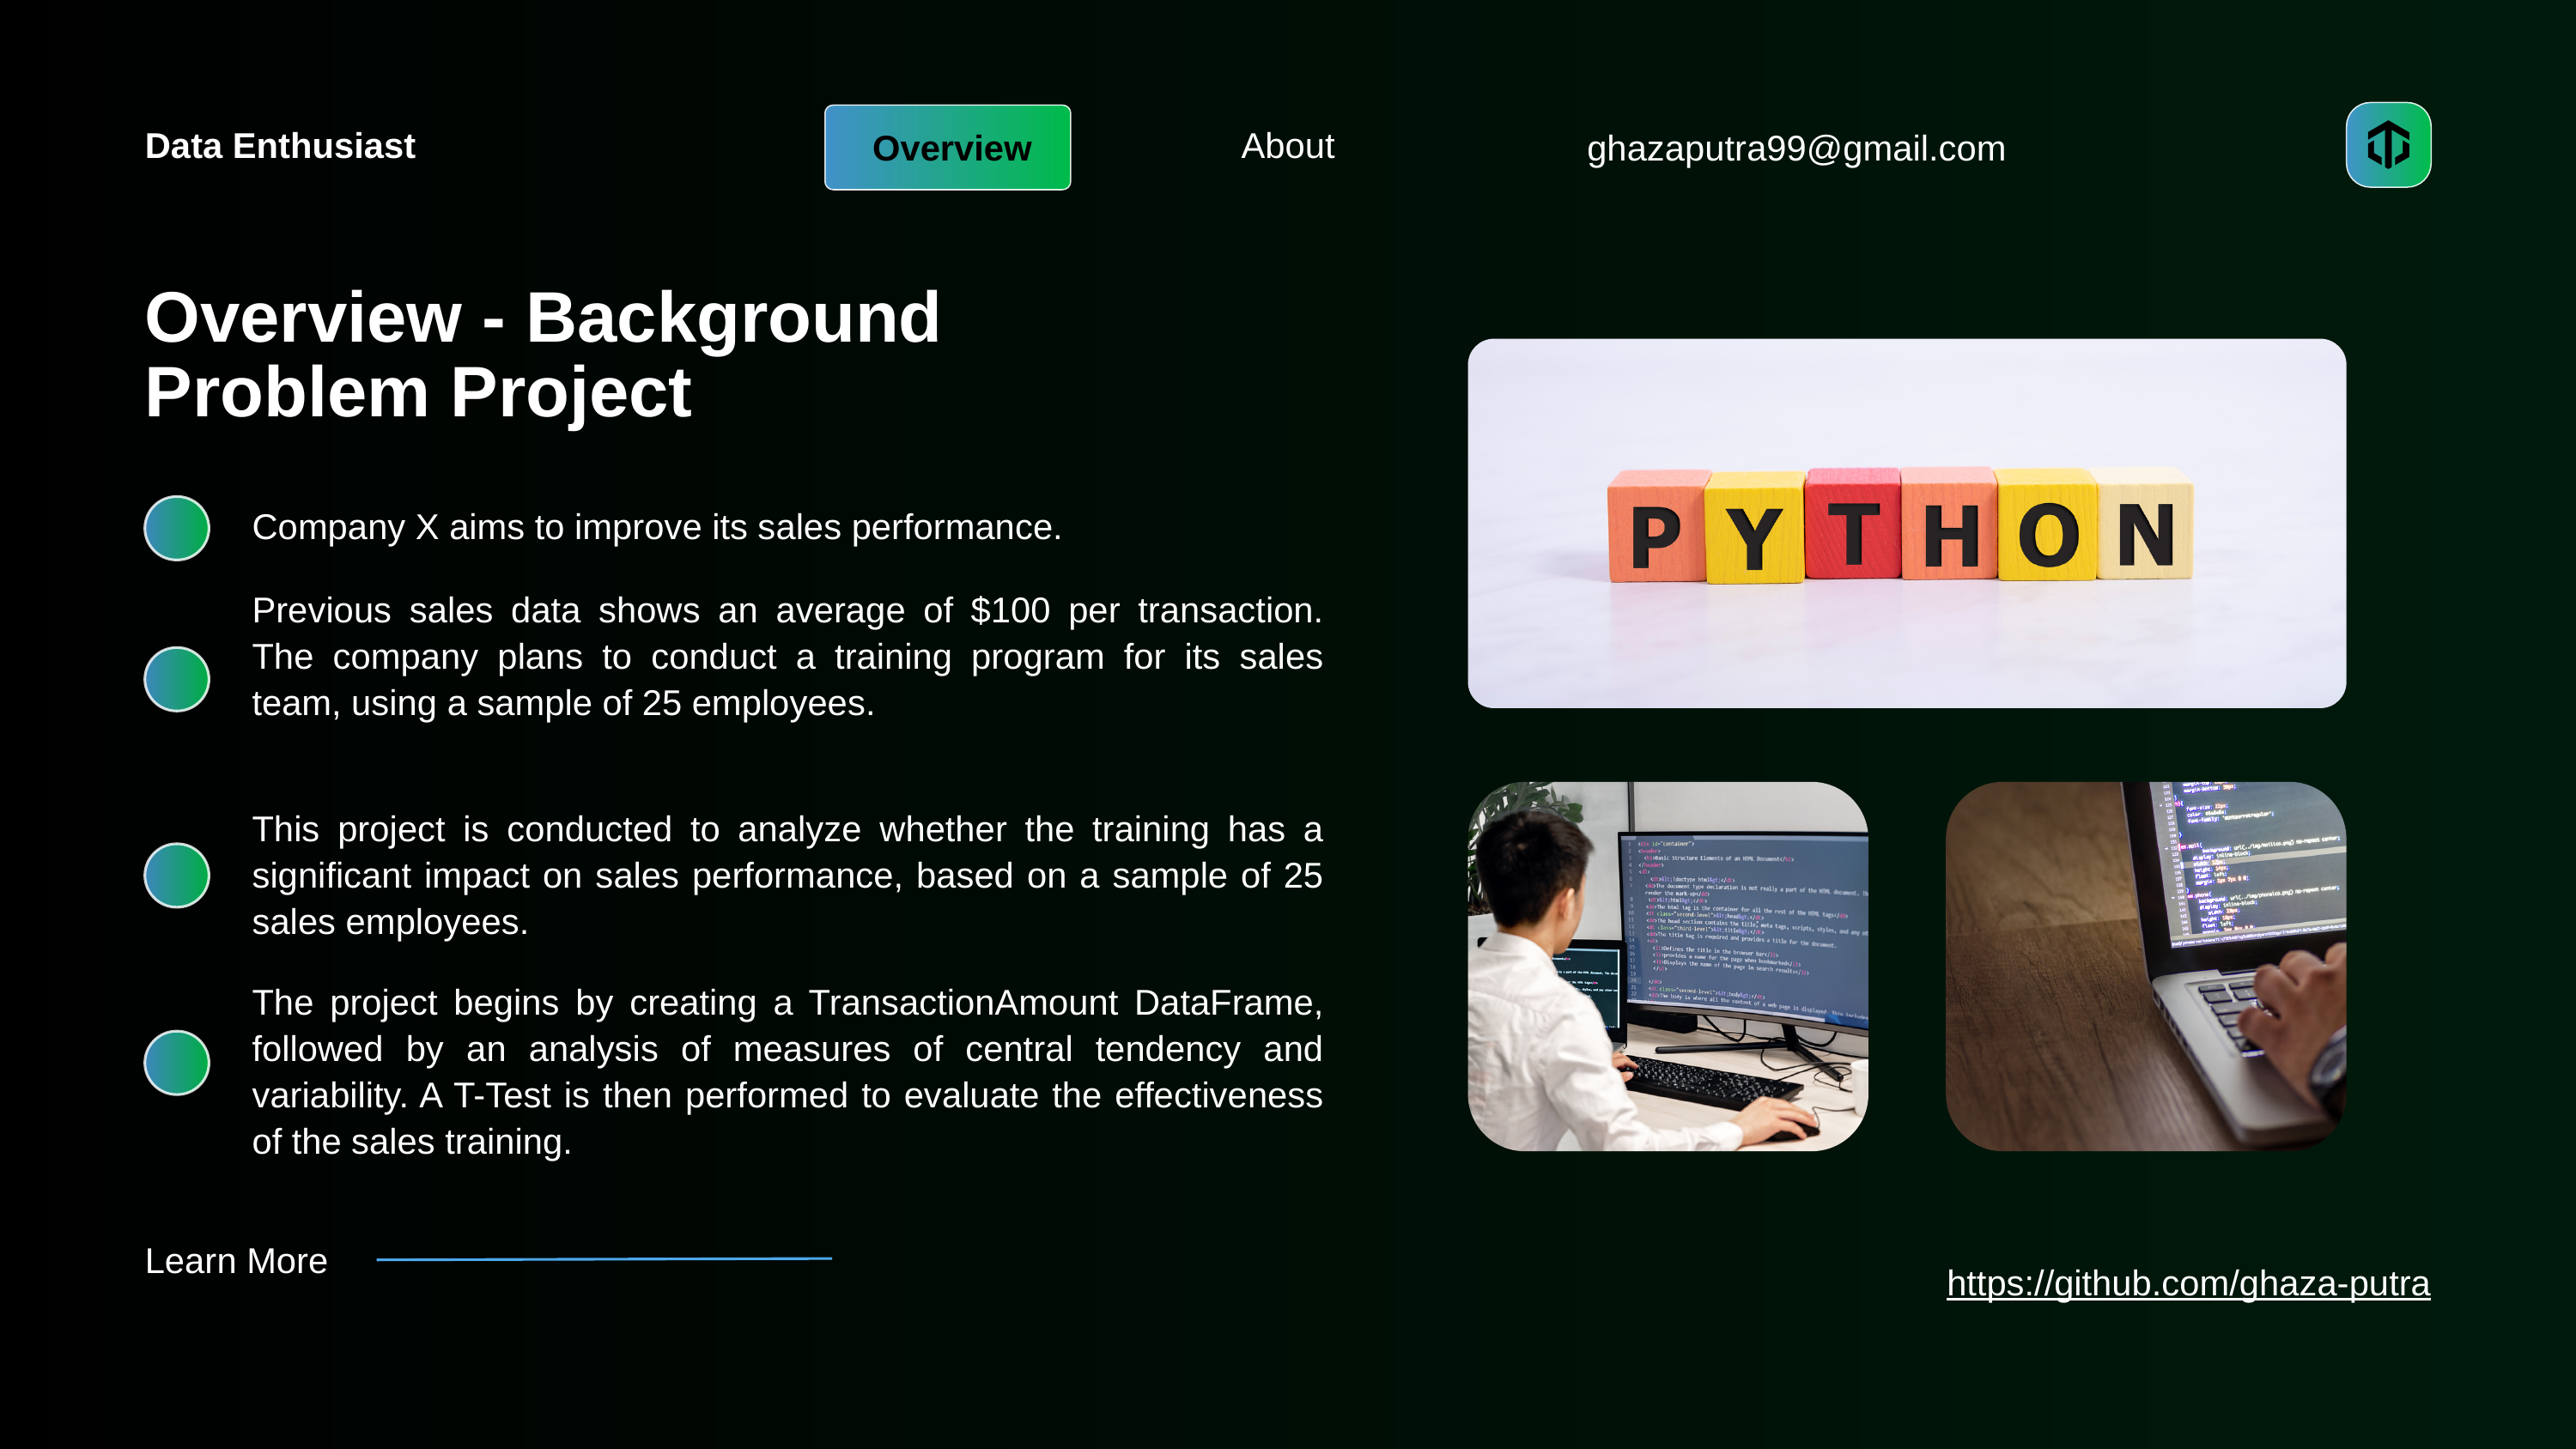

About
Overview
ghazaputra99@gmail.com

Data Enthusiast
Overview - Background Problem Project

Company X aims to improve its sales performance.
Previous sales data shows an average of $100 per transaction. The company plans to conduct a training program for its sales team, using a sample of 25 employees.

This project is conducted to analyze whether the training has a significant impact on sales performance, based on a sample of 25 sales employees.

The project begins by creating a TransactionAmount DataFrame, followed by an analysis of measures of central tendency and variability. A T-Test is then performed to evaluate the effectiveness of the sales training.

Learn More
https://github.com/ghaza-putra